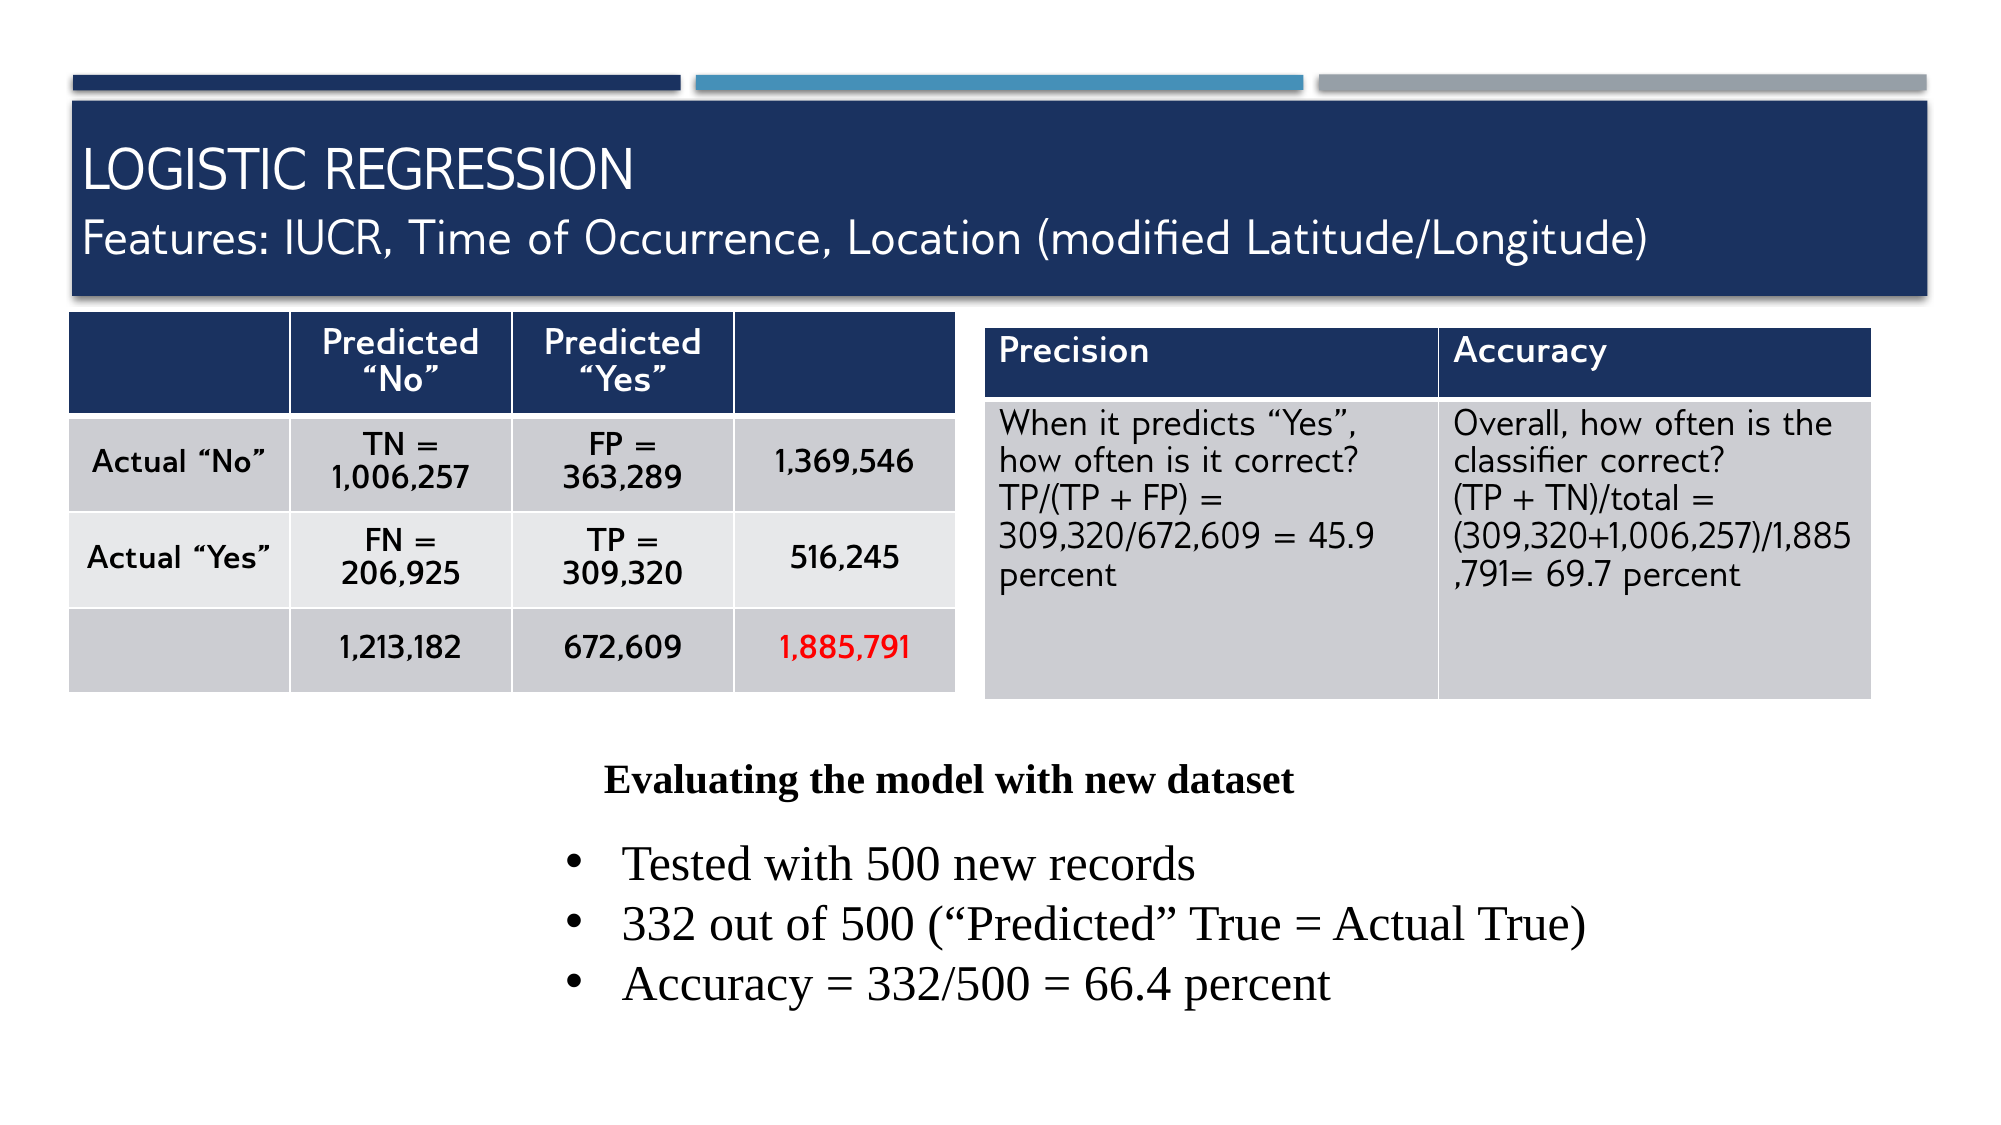

# LOGISTIC REGRESSION
Features: IUCR, Time of Occurrence, Location (modified Latitude/Longitude)
|  | Predicted “No” | Predicted “Yes” |  |
| --- | --- | --- | --- |
| Actual “No” | TN = 1,006,257 | FP = 363,289 | 1,369,546 |
| Actual “Yes” | FN = 206,925 | TP = 309,320 | 516,245 |
|  | 1,213,182 | 672,609 | 1,885,791 |
| Precision | Accuracy |
| --- | --- |
| When it predicts “Yes”, how often is it correct? TP/(TP + FP) = 309,320/672,609 = 45.9 percent | Overall, how often is the classifier correct? (TP + TN)/total = (309,320+1,006,257)/1,885,791= 69.7 percent |
Evaluating the model with new dataset
Tested with 500 new records
332 out of 500 (“Predicted” True = Actual True)
Accuracy = 332/500 = 66.4 percent